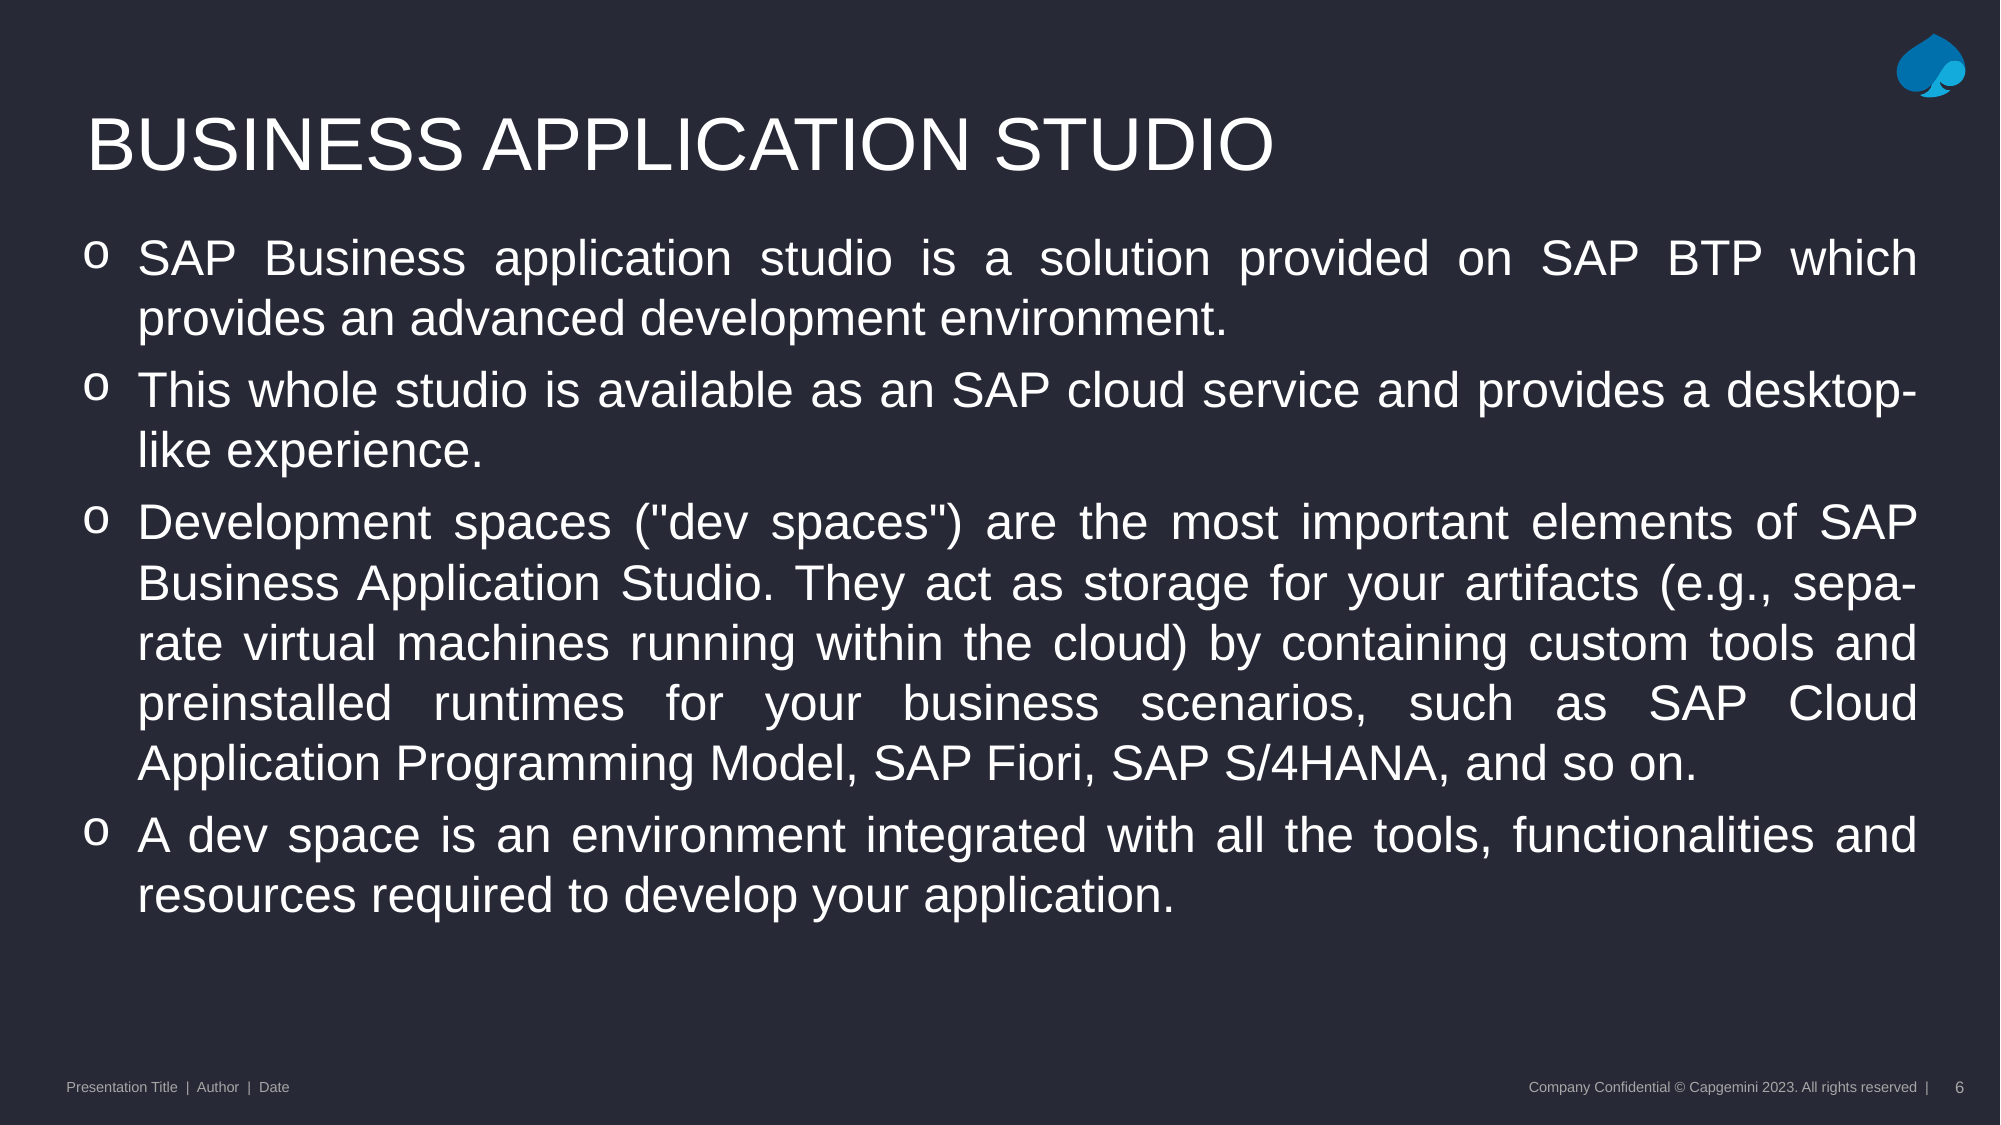

# Business application studio
SAP Business application studio is a solution provided on SAP BTP which provides an advanced development environment.
This whole studio is available as an SAP cloud service and provides a desktop-like experience.
Development spaces ("dev spaces") are the most important elements of SAP Business Application Studio. They act as storage for your artifacts (e.g., sepa-rate virtual machines running within the cloud) by containing custom tools and preinstalled runtimes for your business scenarios, such as SAP Cloud Application Programming Model, SAP Fiori, SAP S/4HANA, and so on.
A dev space is an environment integrated with all the tools, functionalities and resources required to develop your application.